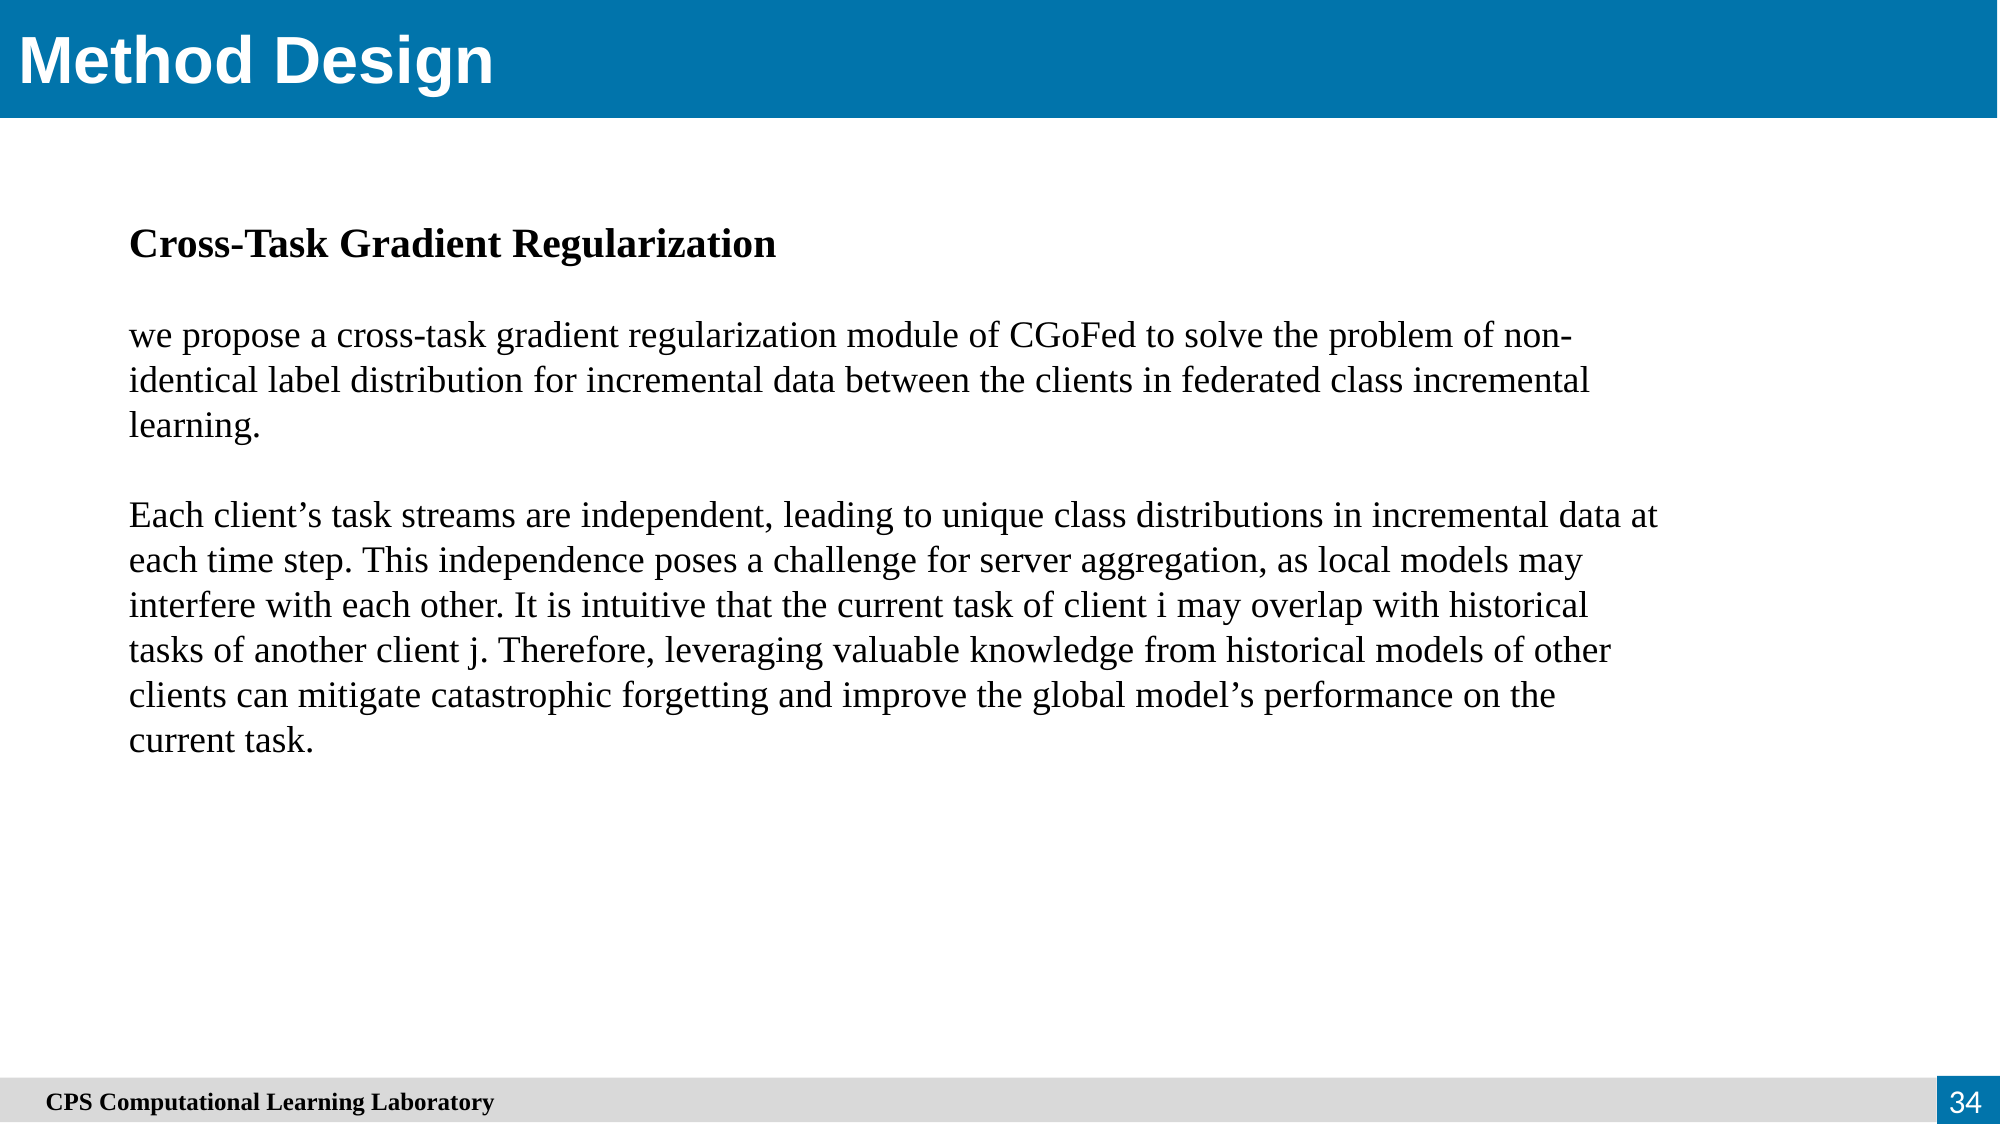

Method Design

Cross-Task Gradient Regularization

we propose a cross-task gradient regularization module of CGoFed to solve the problem of non-identical label distribution for incremental data between the clients in federated class incremental learning.

Each client’s task streams are independent, leading to unique class distributions in incremental data at each time step. This independence poses a challenge for server aggregation, as local models may interfere with each other. It is intuitive that the current task of client i may overlap with historical tasks of another client j. Therefore, leveraging valuable knowledge from historical models of other clients can mitigate catastrophic forgetting and improve the global model’s performance on the current task.
34
　CPS Computational Learning Laboratory